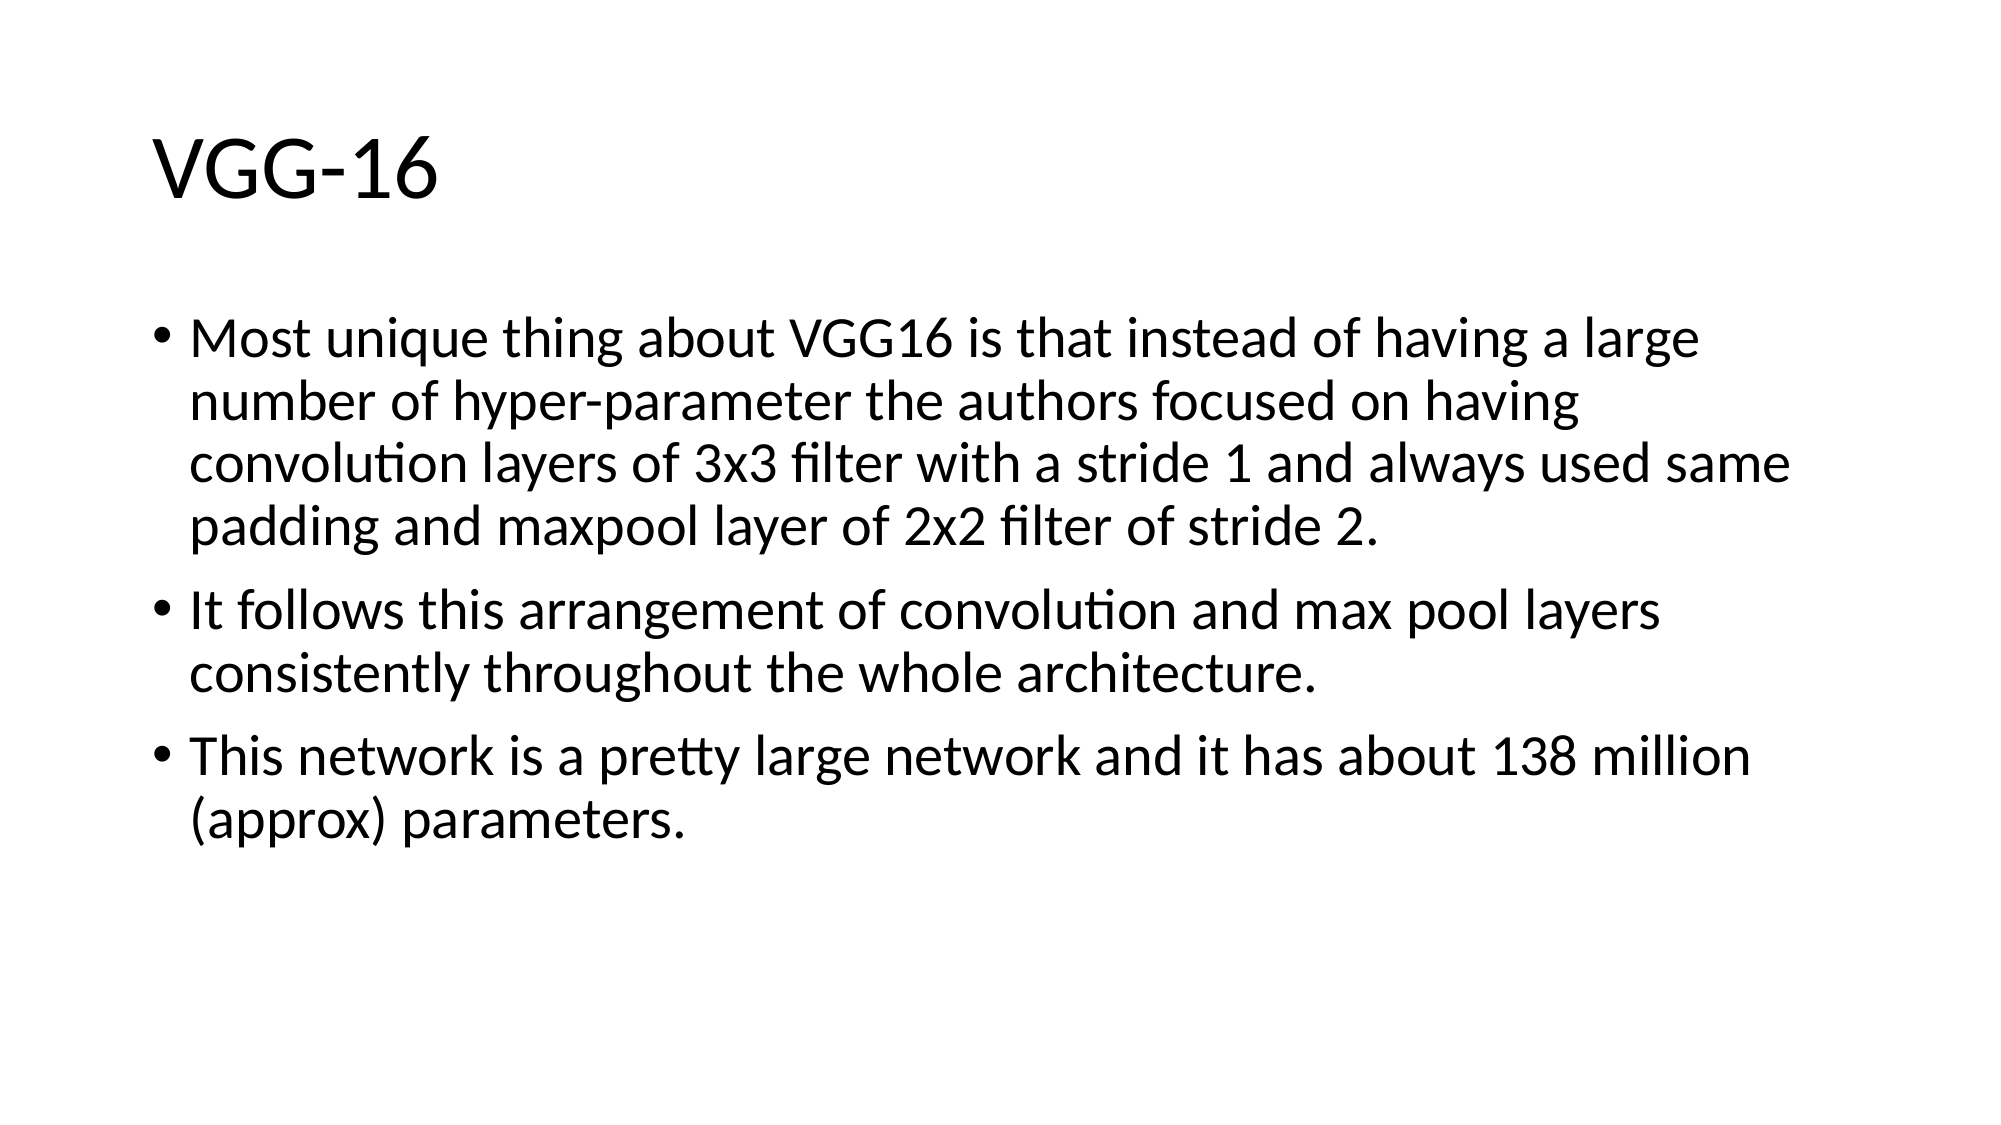

# VGG-16
Most unique thing about VGG16 is that instead of having a large number of hyper-parameter the authors focused on having convolution layers of 3x3 filter with a stride 1 and always used same padding and maxpool layer of 2x2 filter of stride 2.
It follows this arrangement of convolution and max pool layers consistently throughout the whole architecture.
This network is a pretty large network and it has about 138 million (approx) parameters.